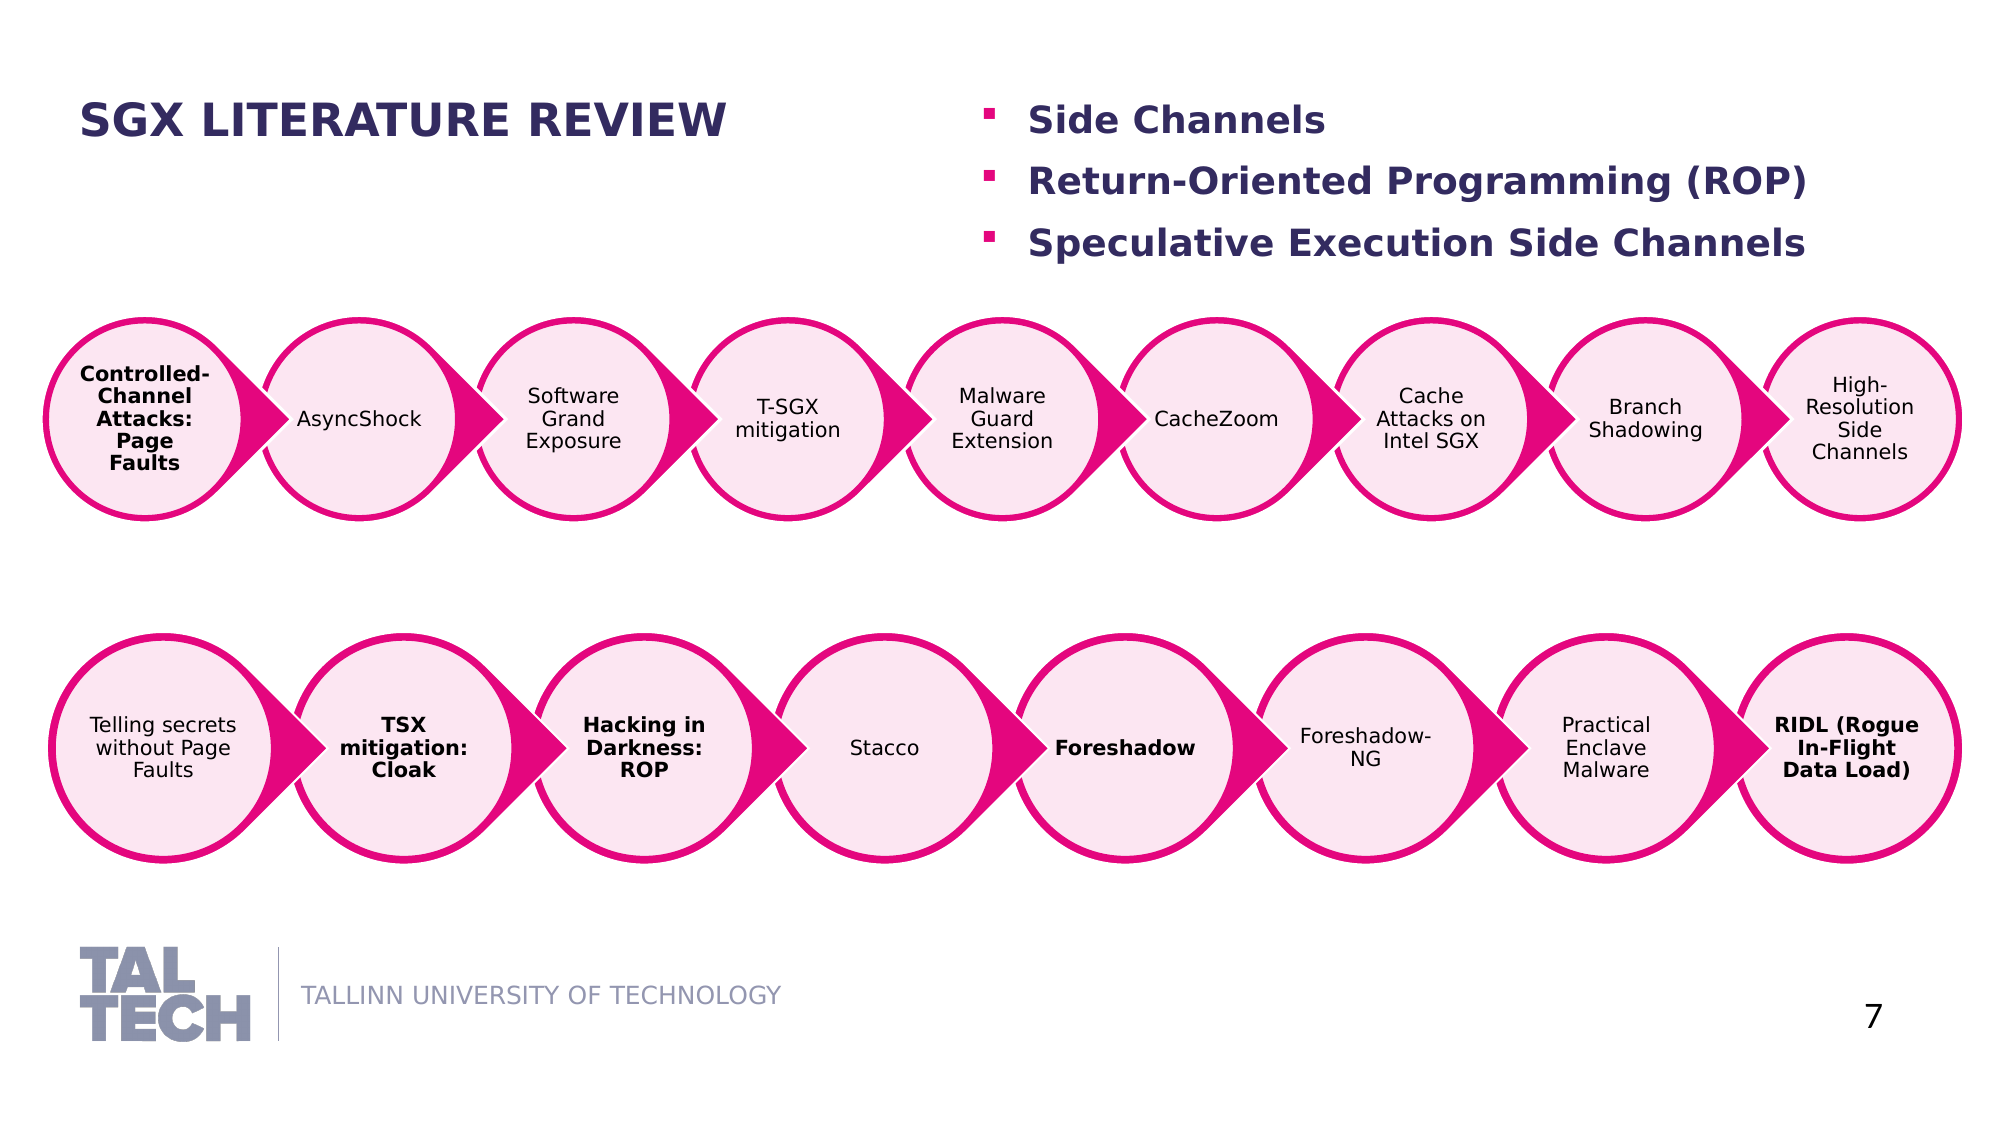

SGX literature review
Side Channels
Return-Oriented Programming (ROP)
Speculative Execution Side Channels
High-Resolution Side Channels
Branch Shadowing
Cache Attacks on Intel SGX
CacheZoom
Malware Guard Extension
T-SGX mitigation
Software Grand Exposure
AsyncShock
Controlled-Channel Attacks: Page Faults
RIDL (Rogue In-Flight Data Load)
Practical Enclave Malware
Foreshadow-NG
Foreshadow
Stacco
Hacking in Darkness: ROP
TSX mitigation: Cloak
Telling secrets without Page Faults
7